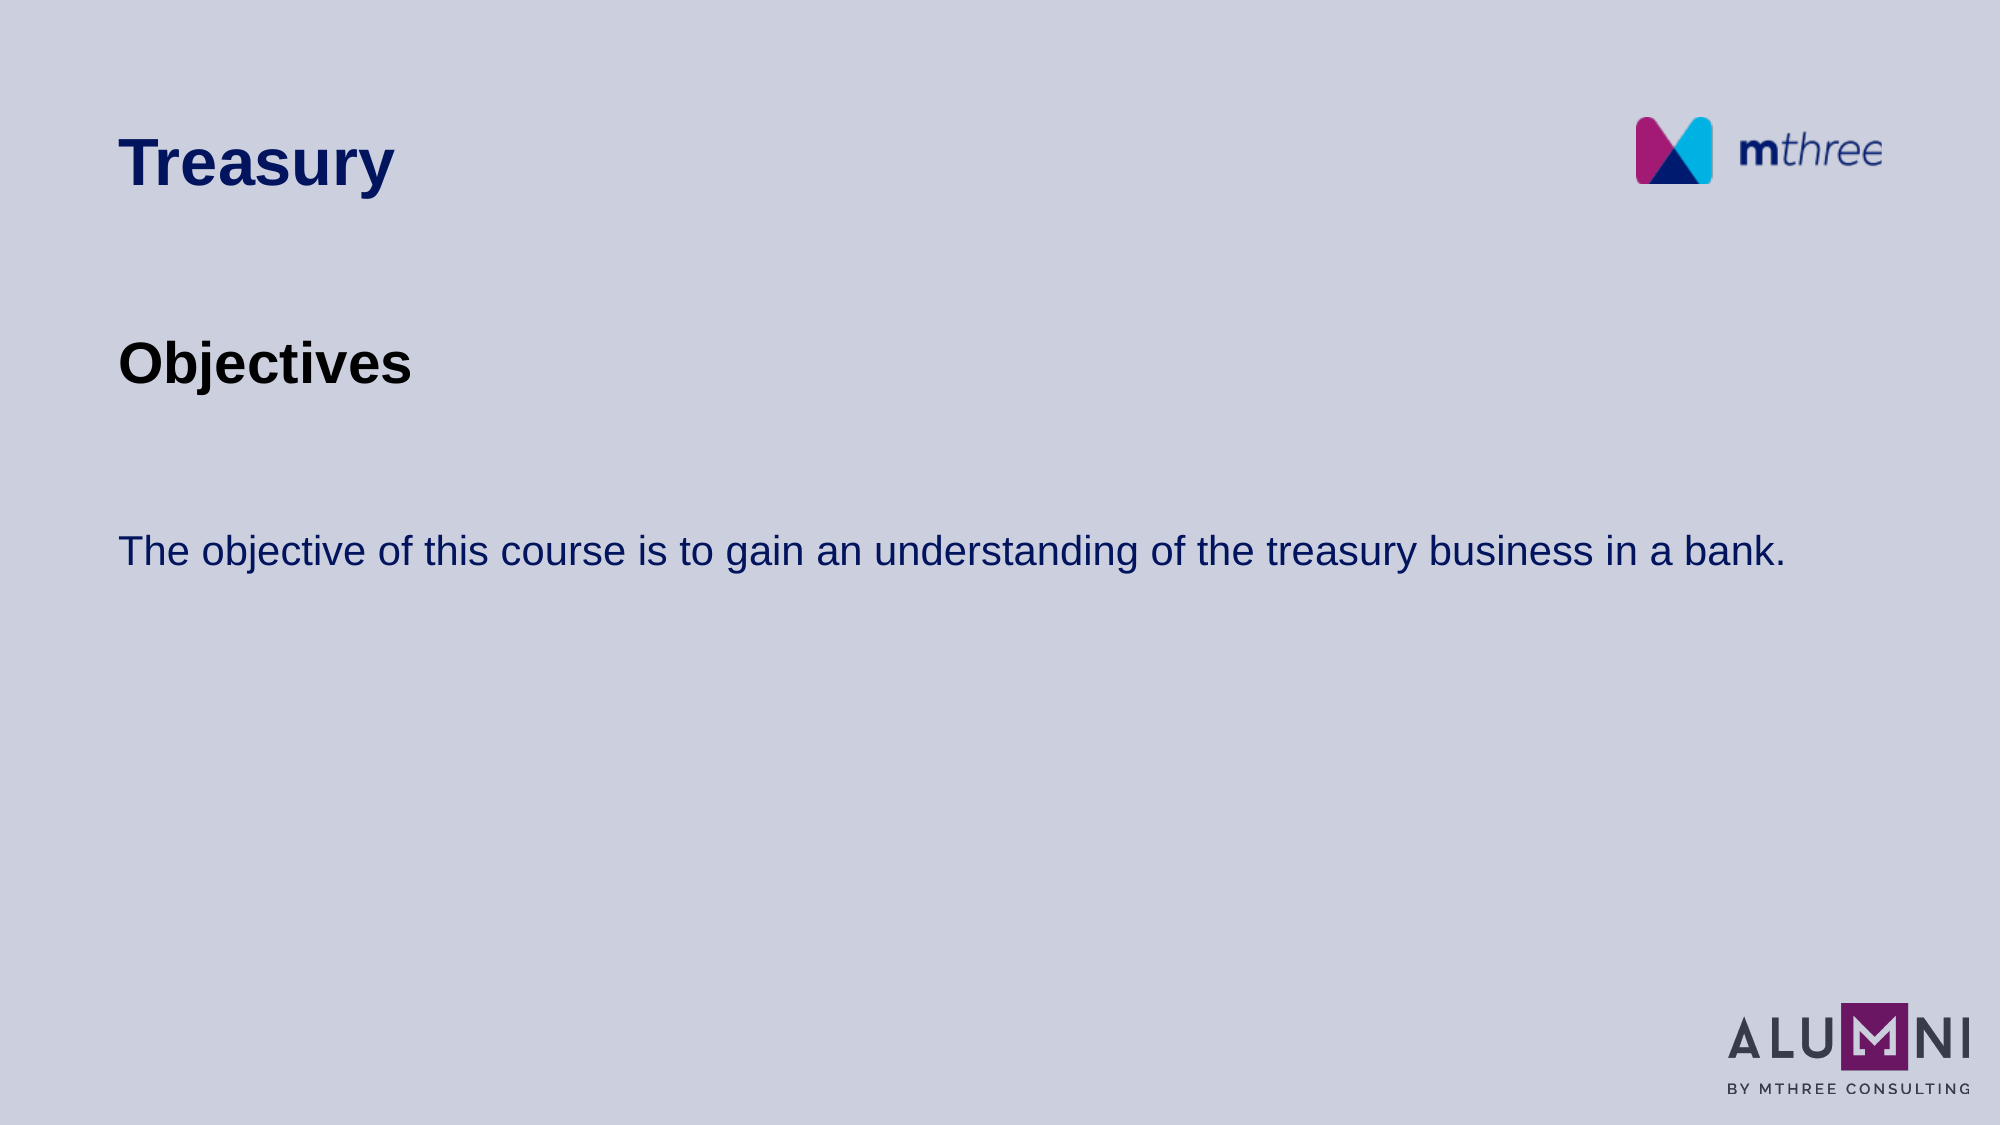

Treasury
Objectives

The objective of this course is to gain an understanding of the treasury business in a bank.